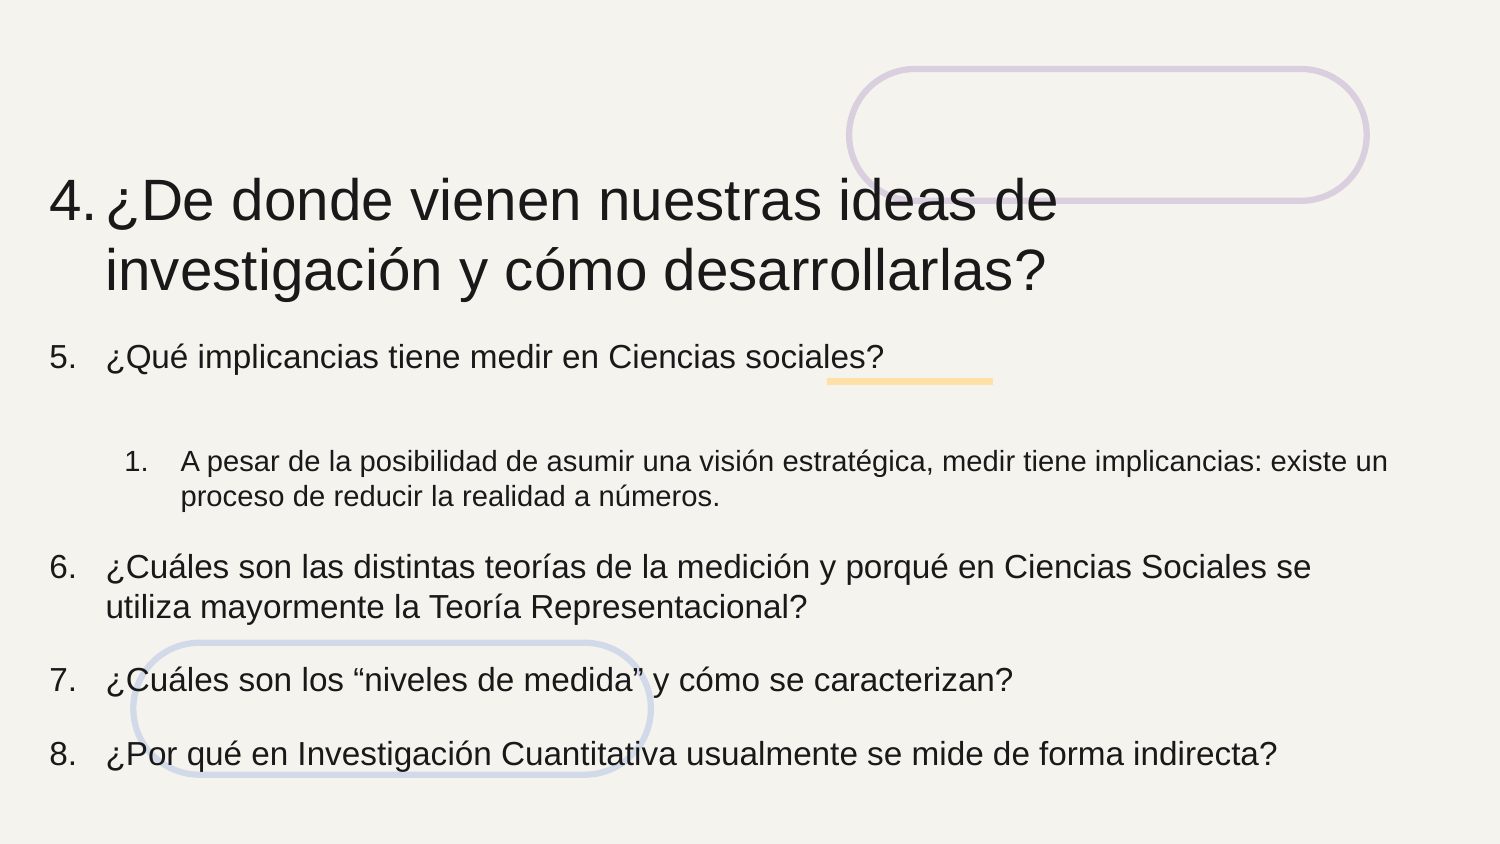

¿De donde vienen nuestras ideas de investigación y cómo desarrollarlas?
¿Qué implicancias tiene medir en Ciencias sociales?
A pesar de la posibilidad de asumir una visión estratégica, medir tiene implicancias: existe un proceso de reducir la realidad a números.
¿Cuáles son las distintas teorías de la medición y porqué en Ciencias Sociales se utiliza mayormente la Teoría Representacional?
¿Cuáles son los “niveles de medida” y cómo se caracterizan?
¿Por qué en Investigación Cuantitativa usualmente se mide de forma indirecta?